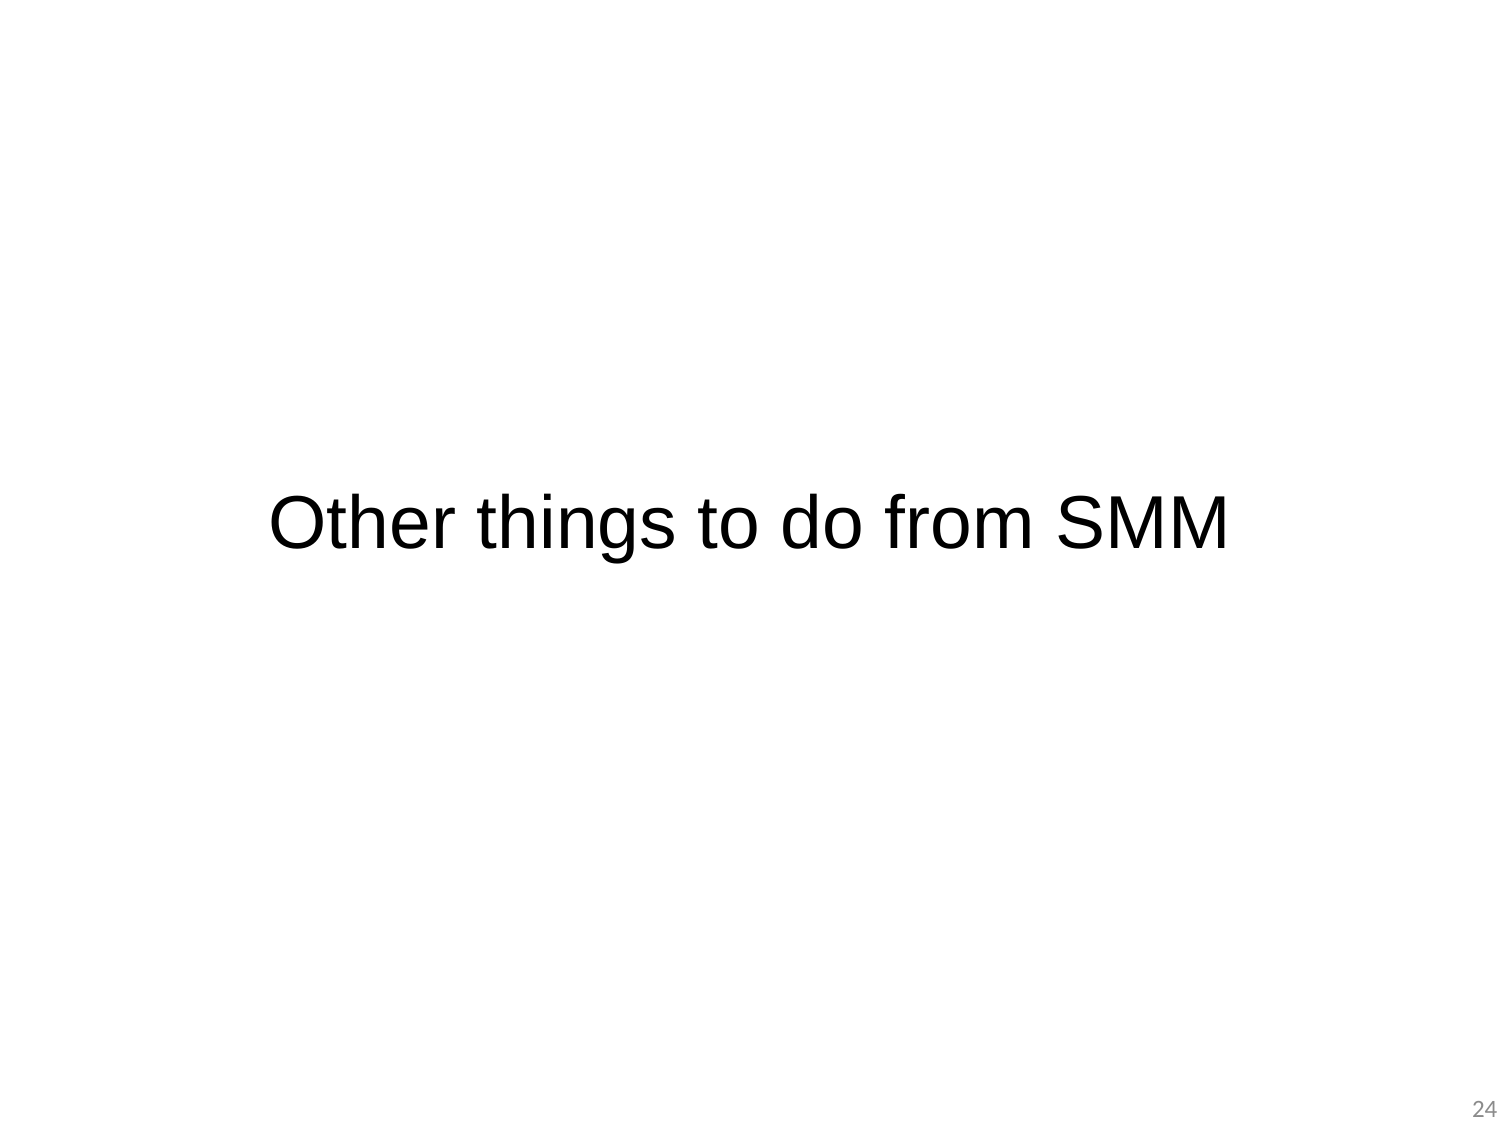

# Other things to do from SMM
24